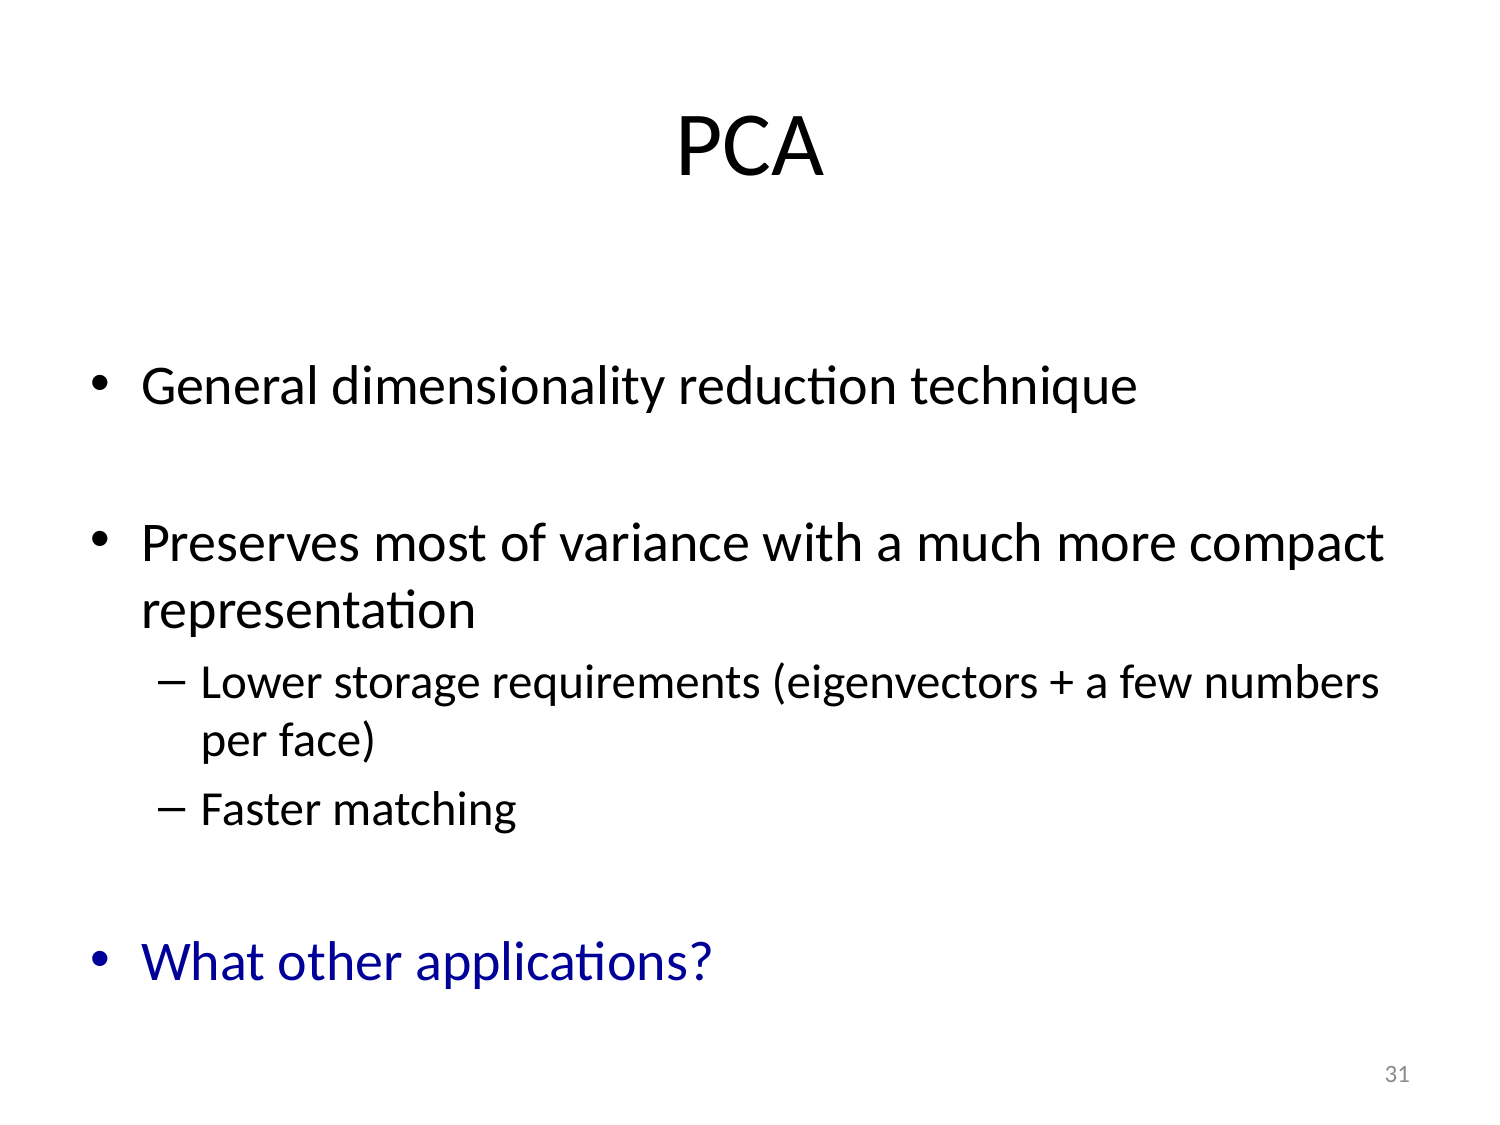

# PCA

General dimensionality reduction technique

Preserves most of variance with a much more compact representation
Lower storage requirements (eigenvectors + a few numbers per face)
Faster matching

What other applications?

31